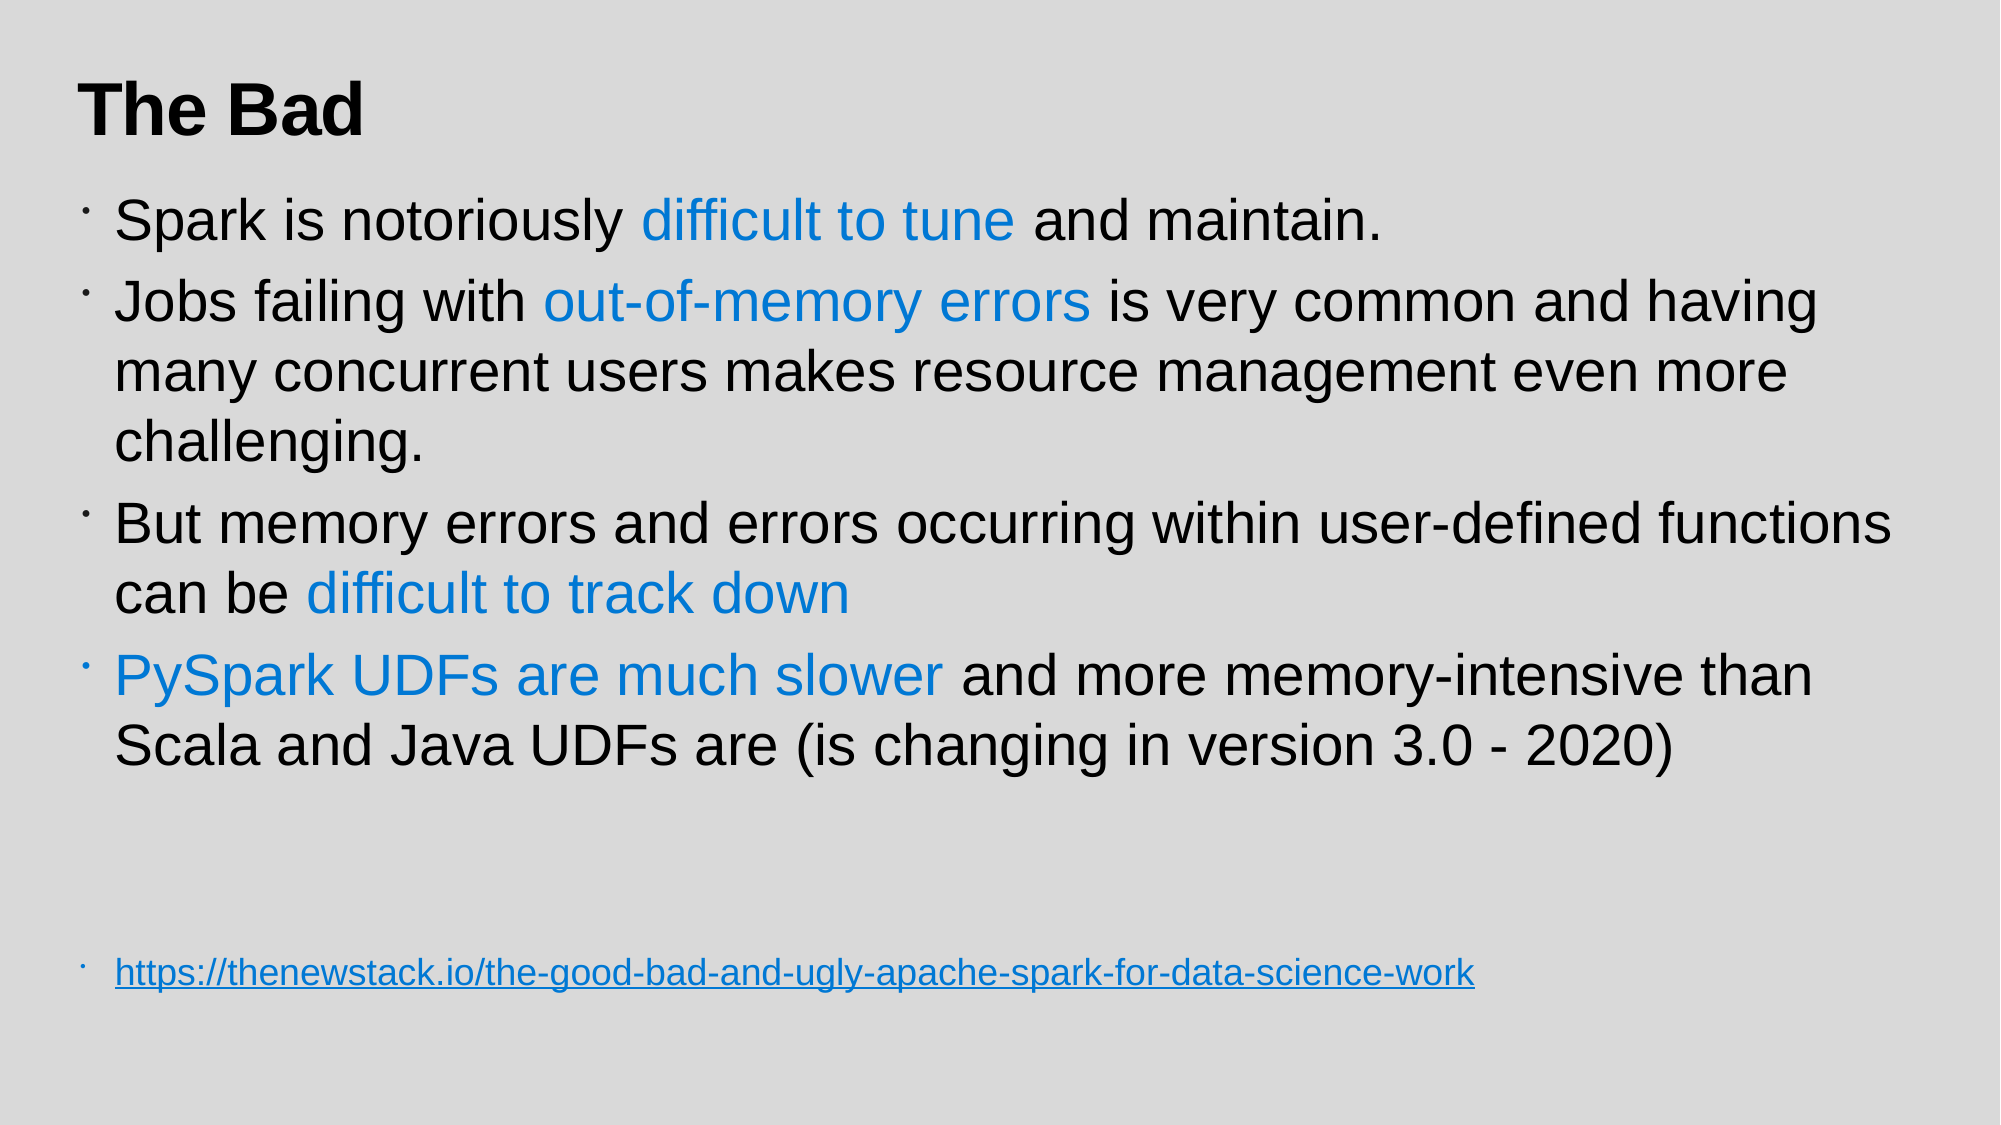

# The Bad
Spark is notoriously difficult to tune and maintain.
Jobs failing with out-of-memory errors is very common and having many concurrent users makes resource management even more challenging.
But memory errors and errors occurring within user-defined functions can be difficult to track down
PySpark UDFs are much slower and more memory-intensive than Scala and Java UDFs are (is changing in version 3.0 - 2020)

https://thenewstack.io/the-good-bad-and-ugly-apache-spark-for-data-science-work